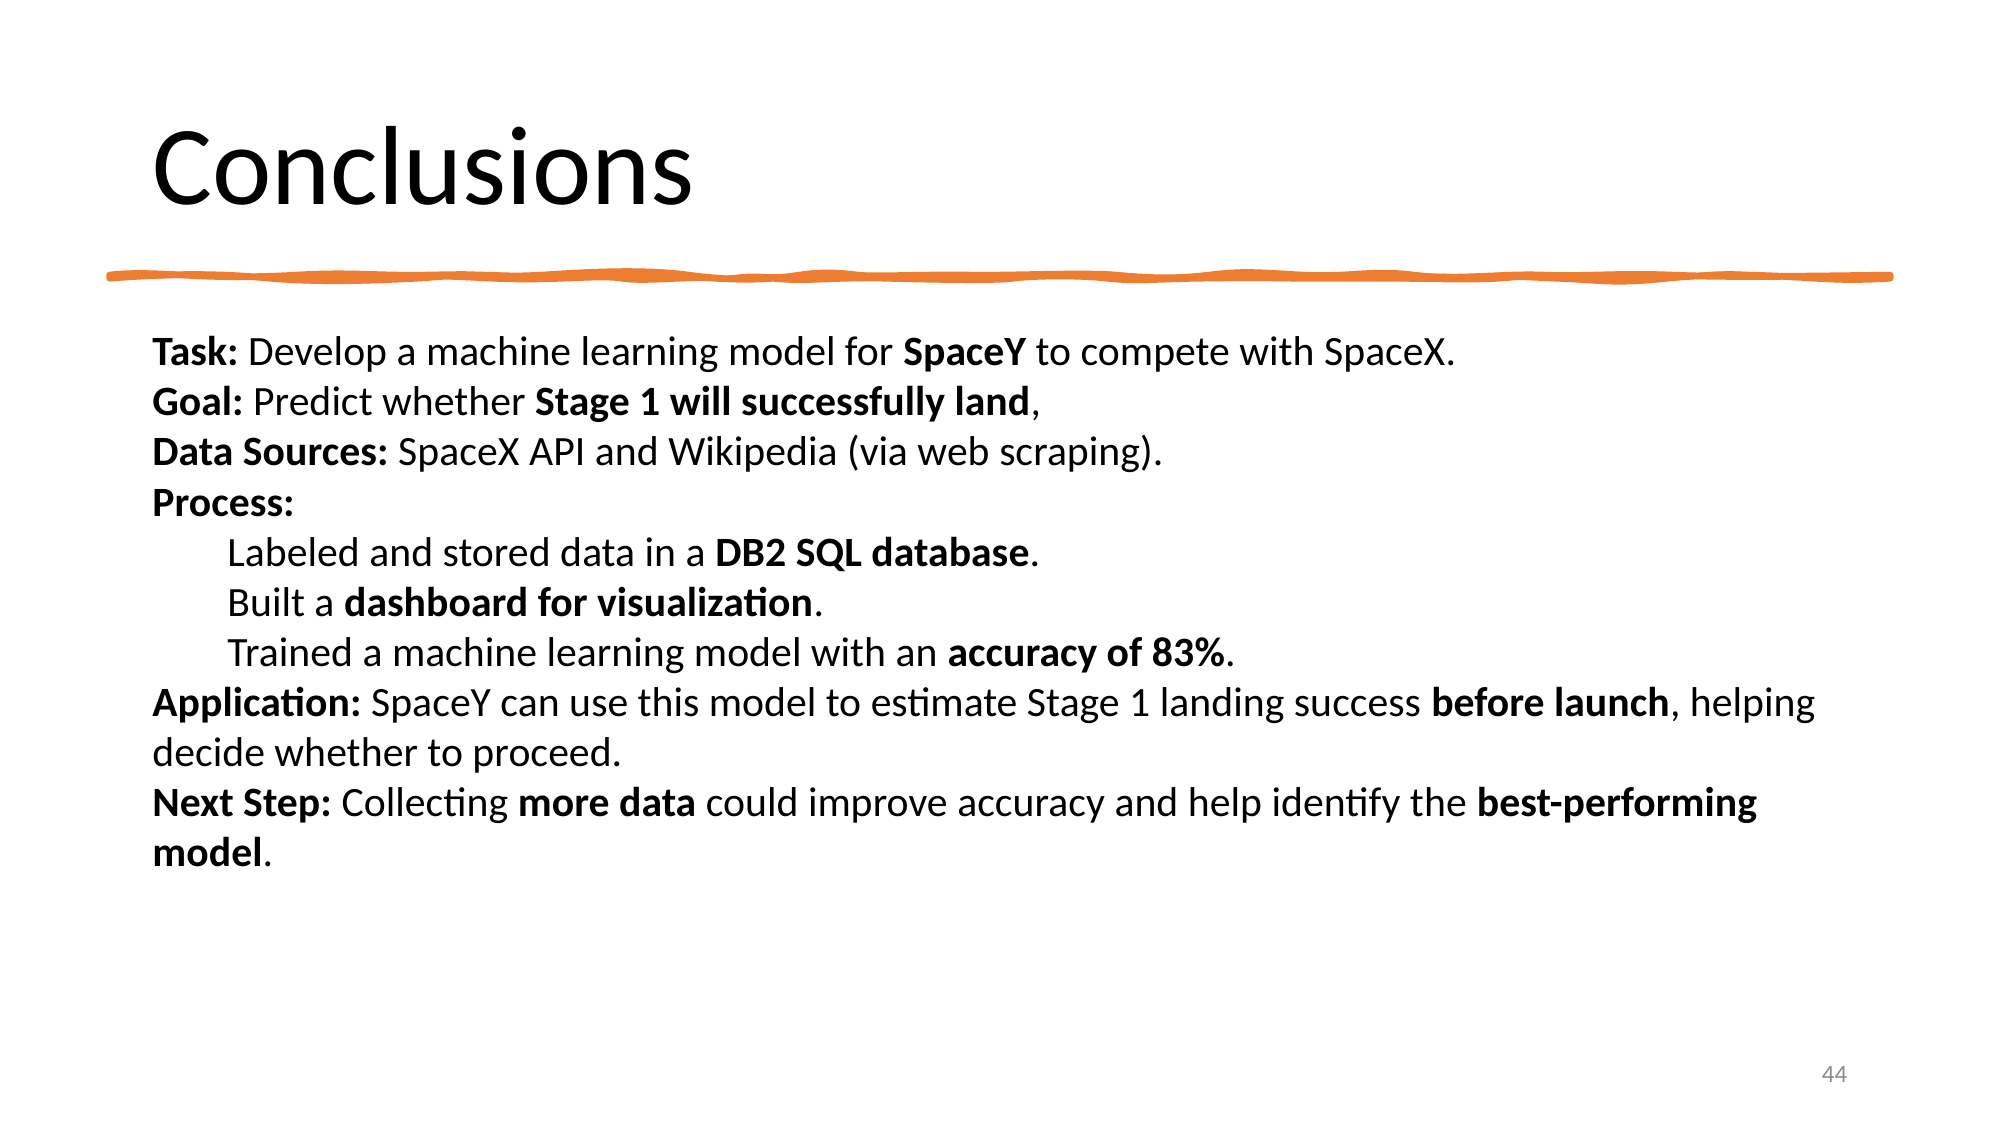

Conclusions

Task: Develop a machine learning model for SpaceY to compete with SpaceX.
Goal: Predict whether Stage 1 will successfully land,
Data Sources: SpaceX API and Wikipedia (via web scraping).
Process:
Labeled and stored data in a DB2 SQL database.
Built a dashboard for visualization.
Trained a machine learning model with an accuracy of 83%.
Application: SpaceY can use this model to estimate Stage 1 landing success before launch, helping decide whether to proceed.
Next Step: Collecting more data could improve accuracy and help identify the best-performing model.
44